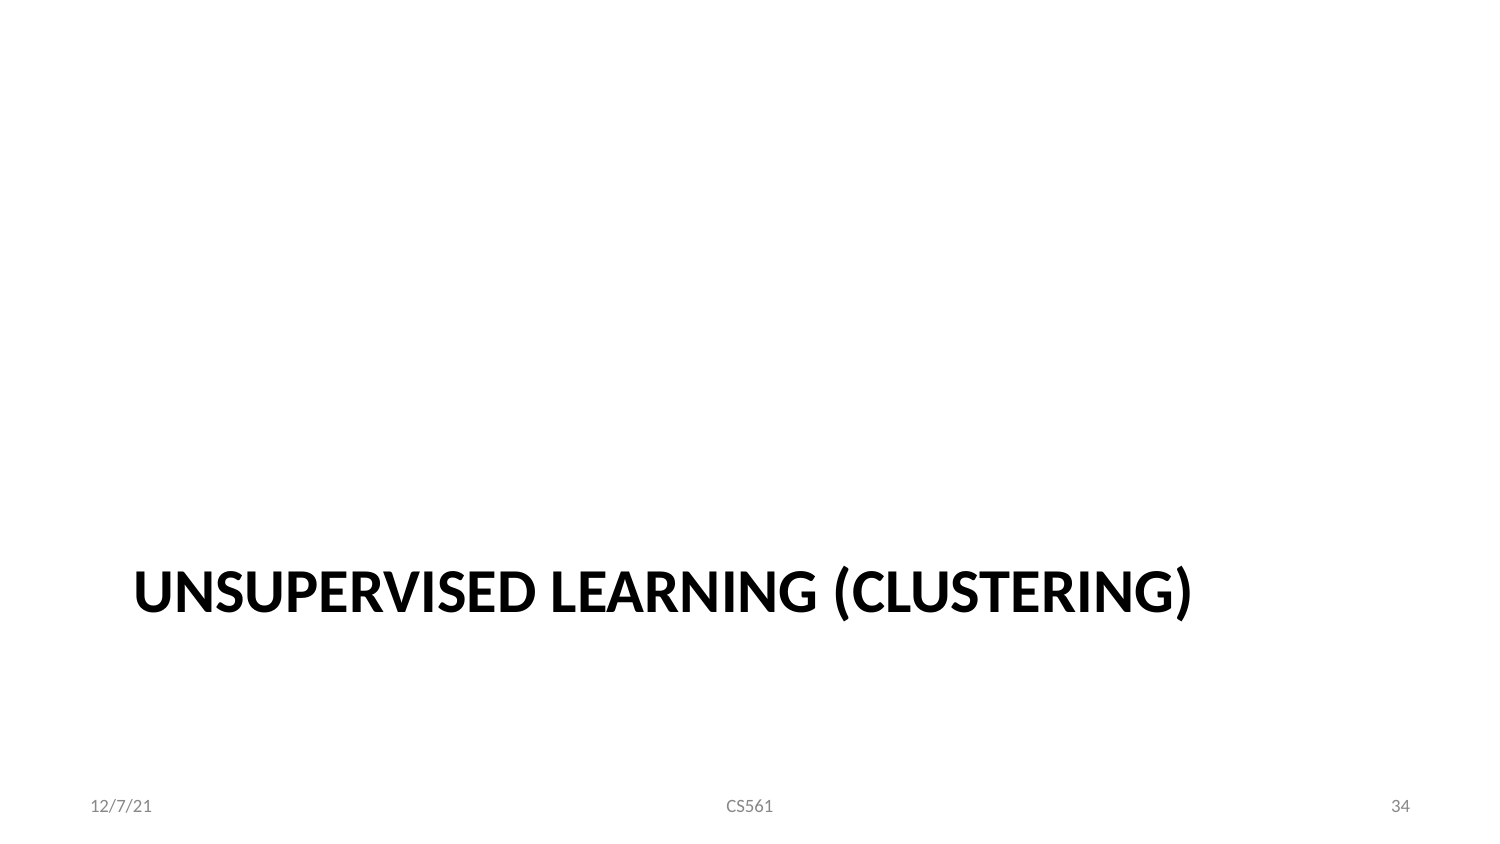

# UNSUPERVISED LEARNING (CLUSTERING)
12/7/21
CS561
34